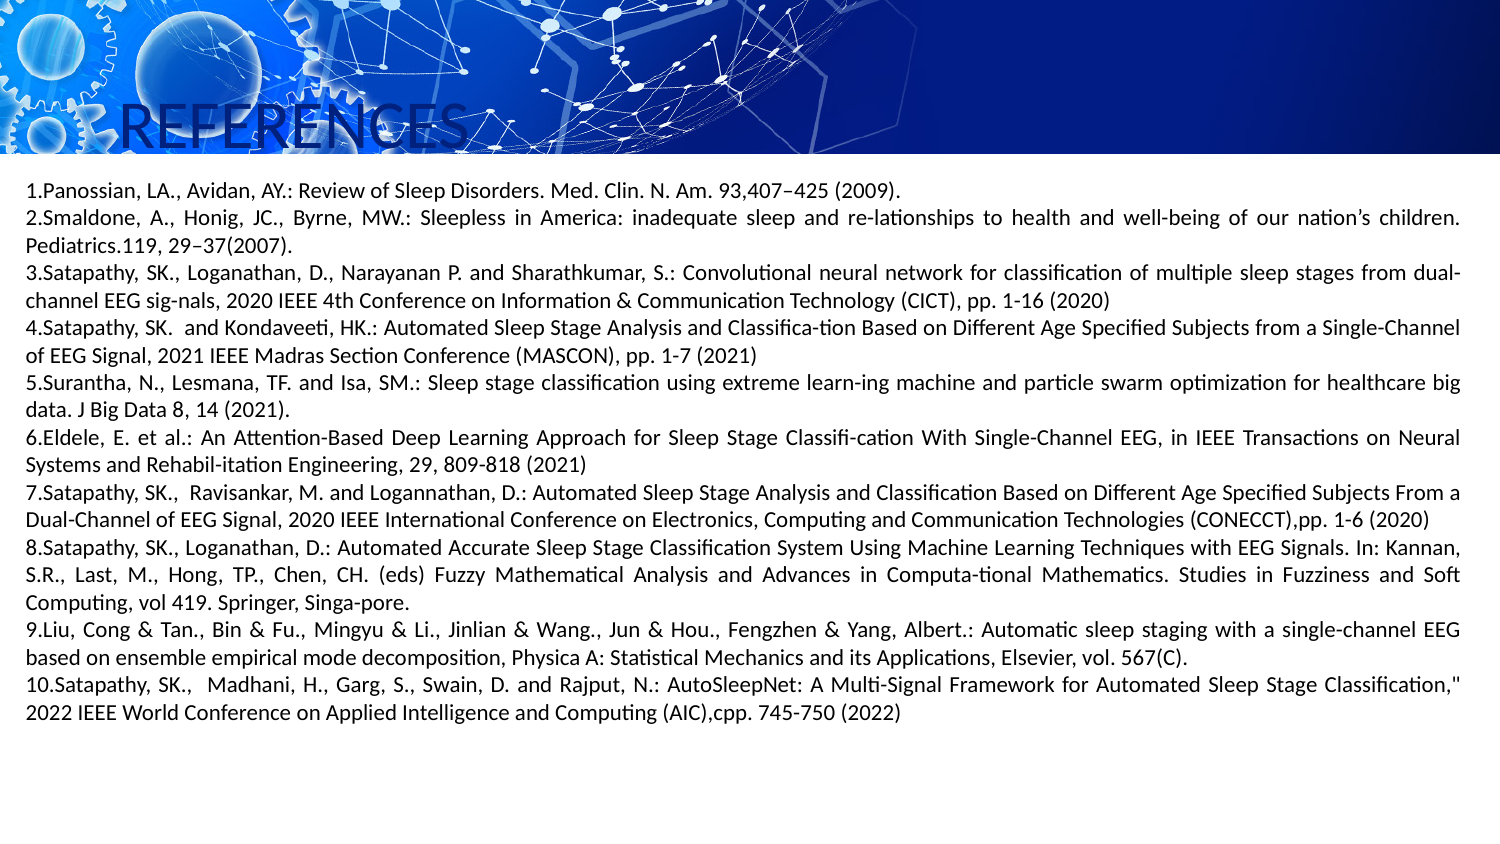

# REFERENCES
1.Panossian, LA., Avidan, AY.: Review of Sleep Disorders. Med. Clin. N. Am. 93,407–425 (2009).
2.Smaldone, A., Honig, JC., Byrne, MW.: Sleepless in America: inadequate sleep and re-lationships to health and well-being of our nation’s children. Pediatrics.119, 29–37(2007).
3.Satapathy, SK., Loganathan, D., Narayanan P. and Sharathkumar, S.: Convolutional neural network for classification of multiple sleep stages from dual-channel EEG sig-nals, 2020 IEEE 4th Conference on Information & Communication Technology (CICT), pp. 1-16 (2020)
4.Satapathy, SK.  and Kondaveeti, HK.: Automated Sleep Stage Analysis and Classifica-tion Based on Different Age Specified Subjects from a Single-Channel of EEG Signal, 2021 IEEE Madras Section Conference (MASCON), pp. 1-7 (2021)
5.Surantha, N., Lesmana, TF. and Isa, SM.: Sleep stage classification using extreme learn-ing machine and particle swarm optimization for healthcare big data. J Big Data 8, 14 (2021).
6.Eldele, E. et al.: An Attention-Based Deep Learning Approach for Sleep Stage Classifi-cation With Single-Channel EEG, in IEEE Transactions on Neural Systems and Rehabil-itation Engineering, 29, 809-818 (2021)
7.Satapathy, SK.,  Ravisankar, M. and Logannathan, D.: Automated Sleep Stage Analysis and Classification Based on Different Age Specified Subjects From a Dual-Channel of EEG Signal, 2020 IEEE International Conference on Electronics, Computing and Communication Technologies (CONECCT),pp. 1-6 (2020)
8.Satapathy, SK., Loganathan, D.: Automated Accurate Sleep Stage Classification System Using Machine Learning Techniques with EEG Signals. In: Kannan, S.R., Last, M., Hong, TP., Chen, CH. (eds) Fuzzy Mathematical Analysis and Advances in Computa-tional Mathematics. Studies in Fuzziness and Soft Computing, vol 419. Springer, Singa-pore.
9.Liu, Cong & Tan., Bin & Fu., Mingyu & Li., Jinlian & Wang., Jun & Hou., Fengzhen & Yang, Albert.: Automatic sleep staging with a single-channel EEG based on ensemble empirical mode decomposition, Physica A: Statistical Mechanics and its Applications, Elsevier, vol. 567(C).
10.Satapathy, SK.,  Madhani, H., Garg, S., Swain, D. and Rajput, N.: AutoSleepNet: A Multi-Signal Framework for Automated Sleep Stage Classification," 2022 IEEE World Conference on Applied Intelligence and Computing (AIC),cpp. 745-750 (2022)